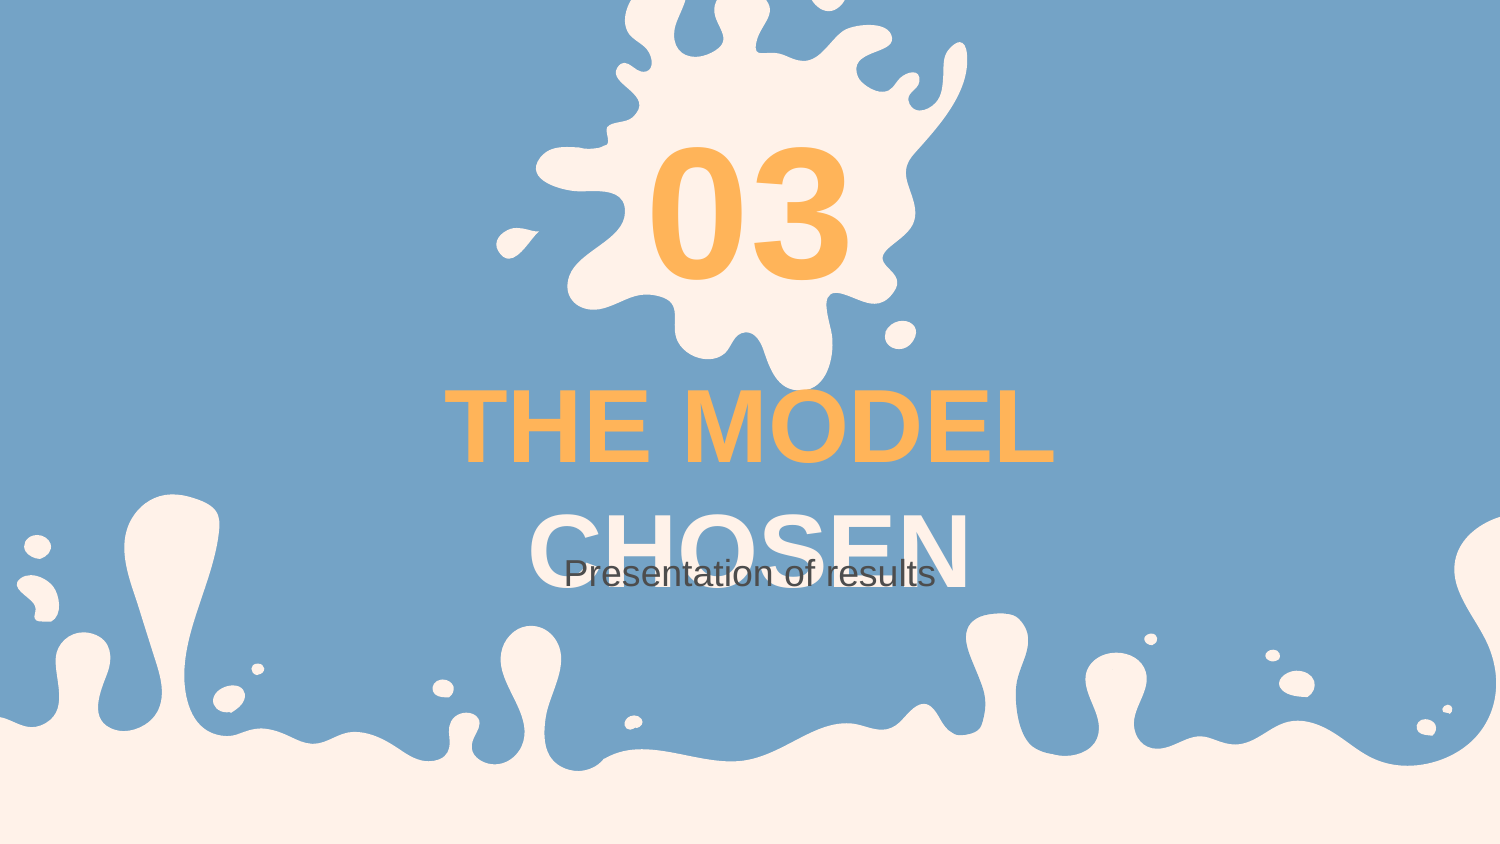

03
# THE MODEL CHOSEN
Presentation of results